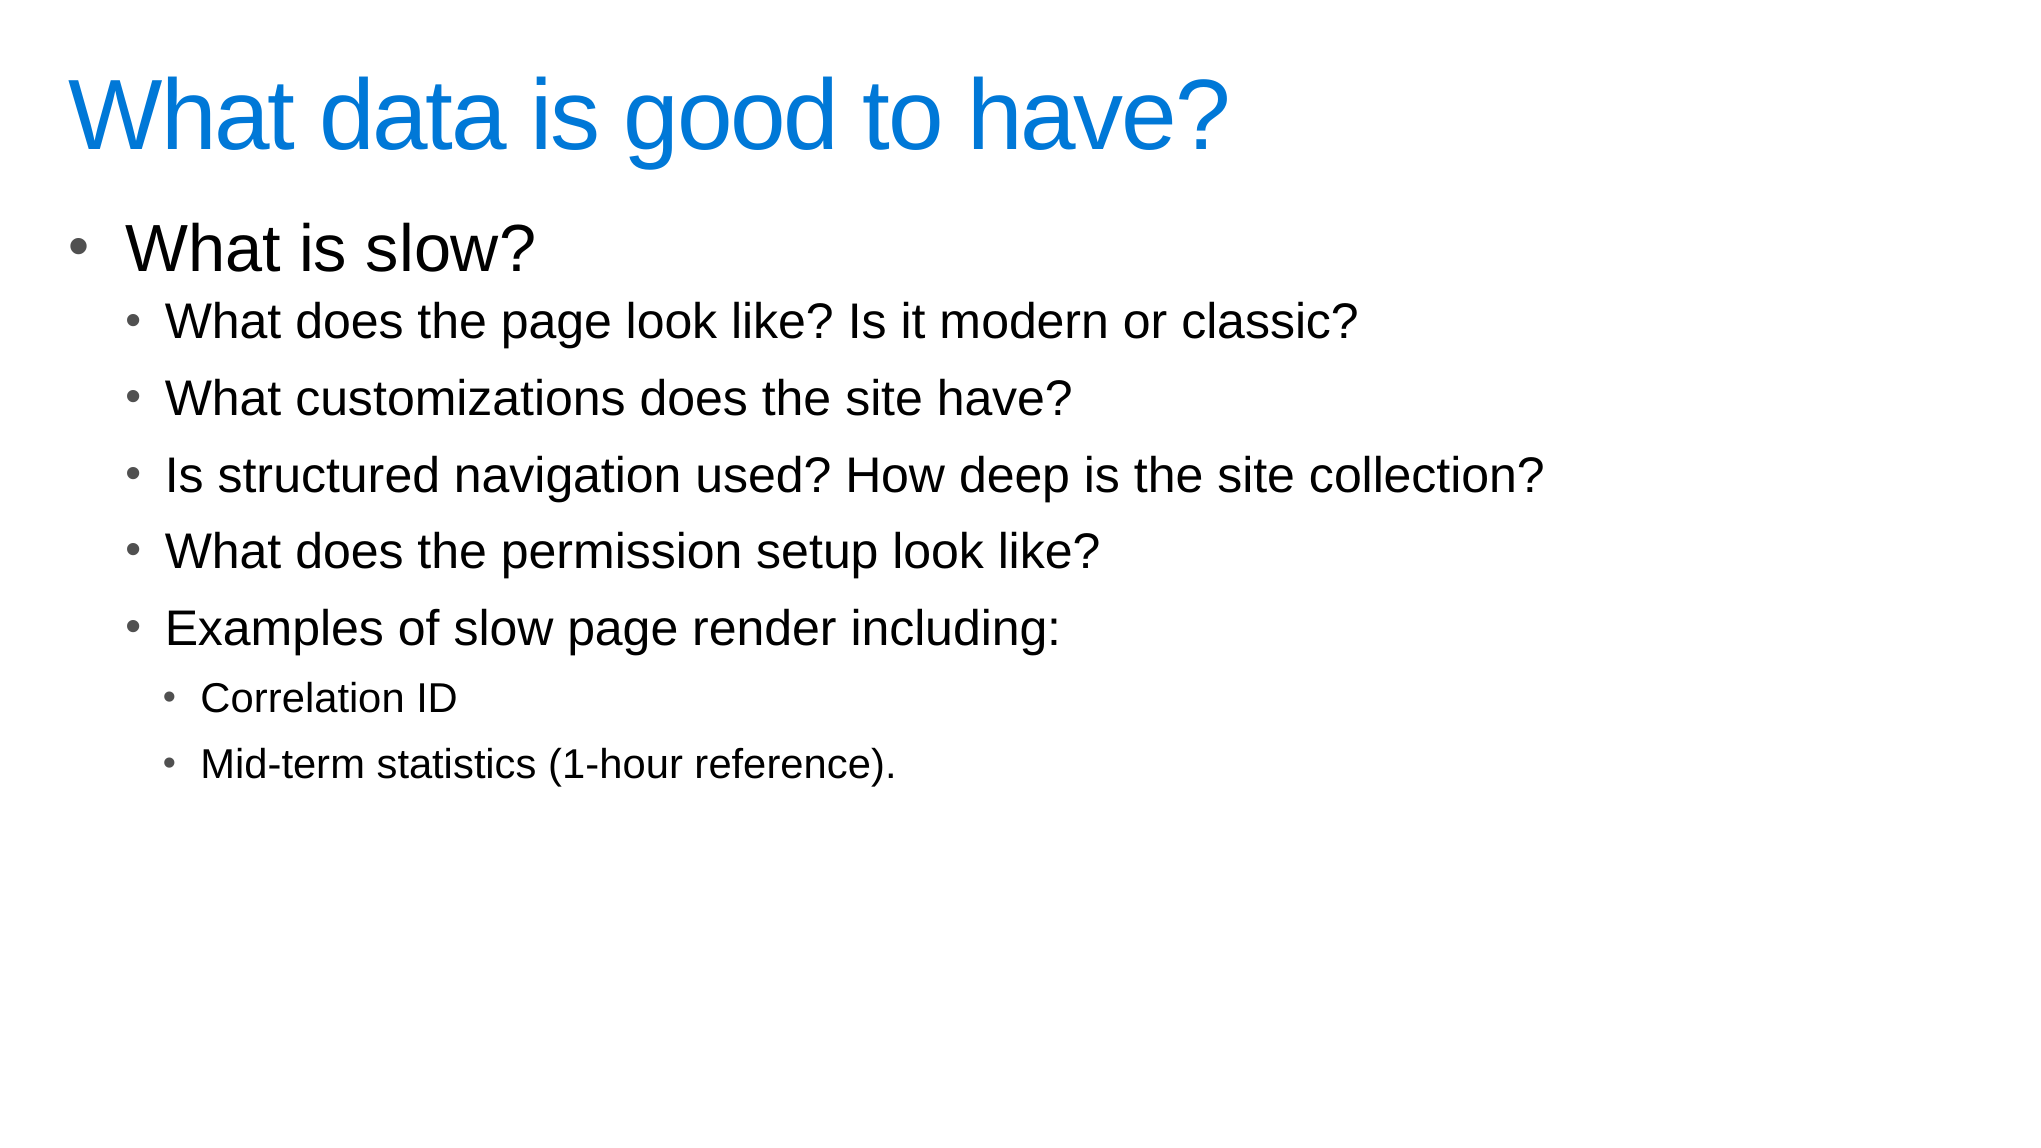

# What data is good to have?
What is slow?
What does the page look like? Is it modern or classic?
What customizations does the site have?
Is structured navigation used? How deep is the site collection?
What does the permission setup look like?
Examples of slow page render including:
Correlation ID
Mid-term statistics (1-hour reference).